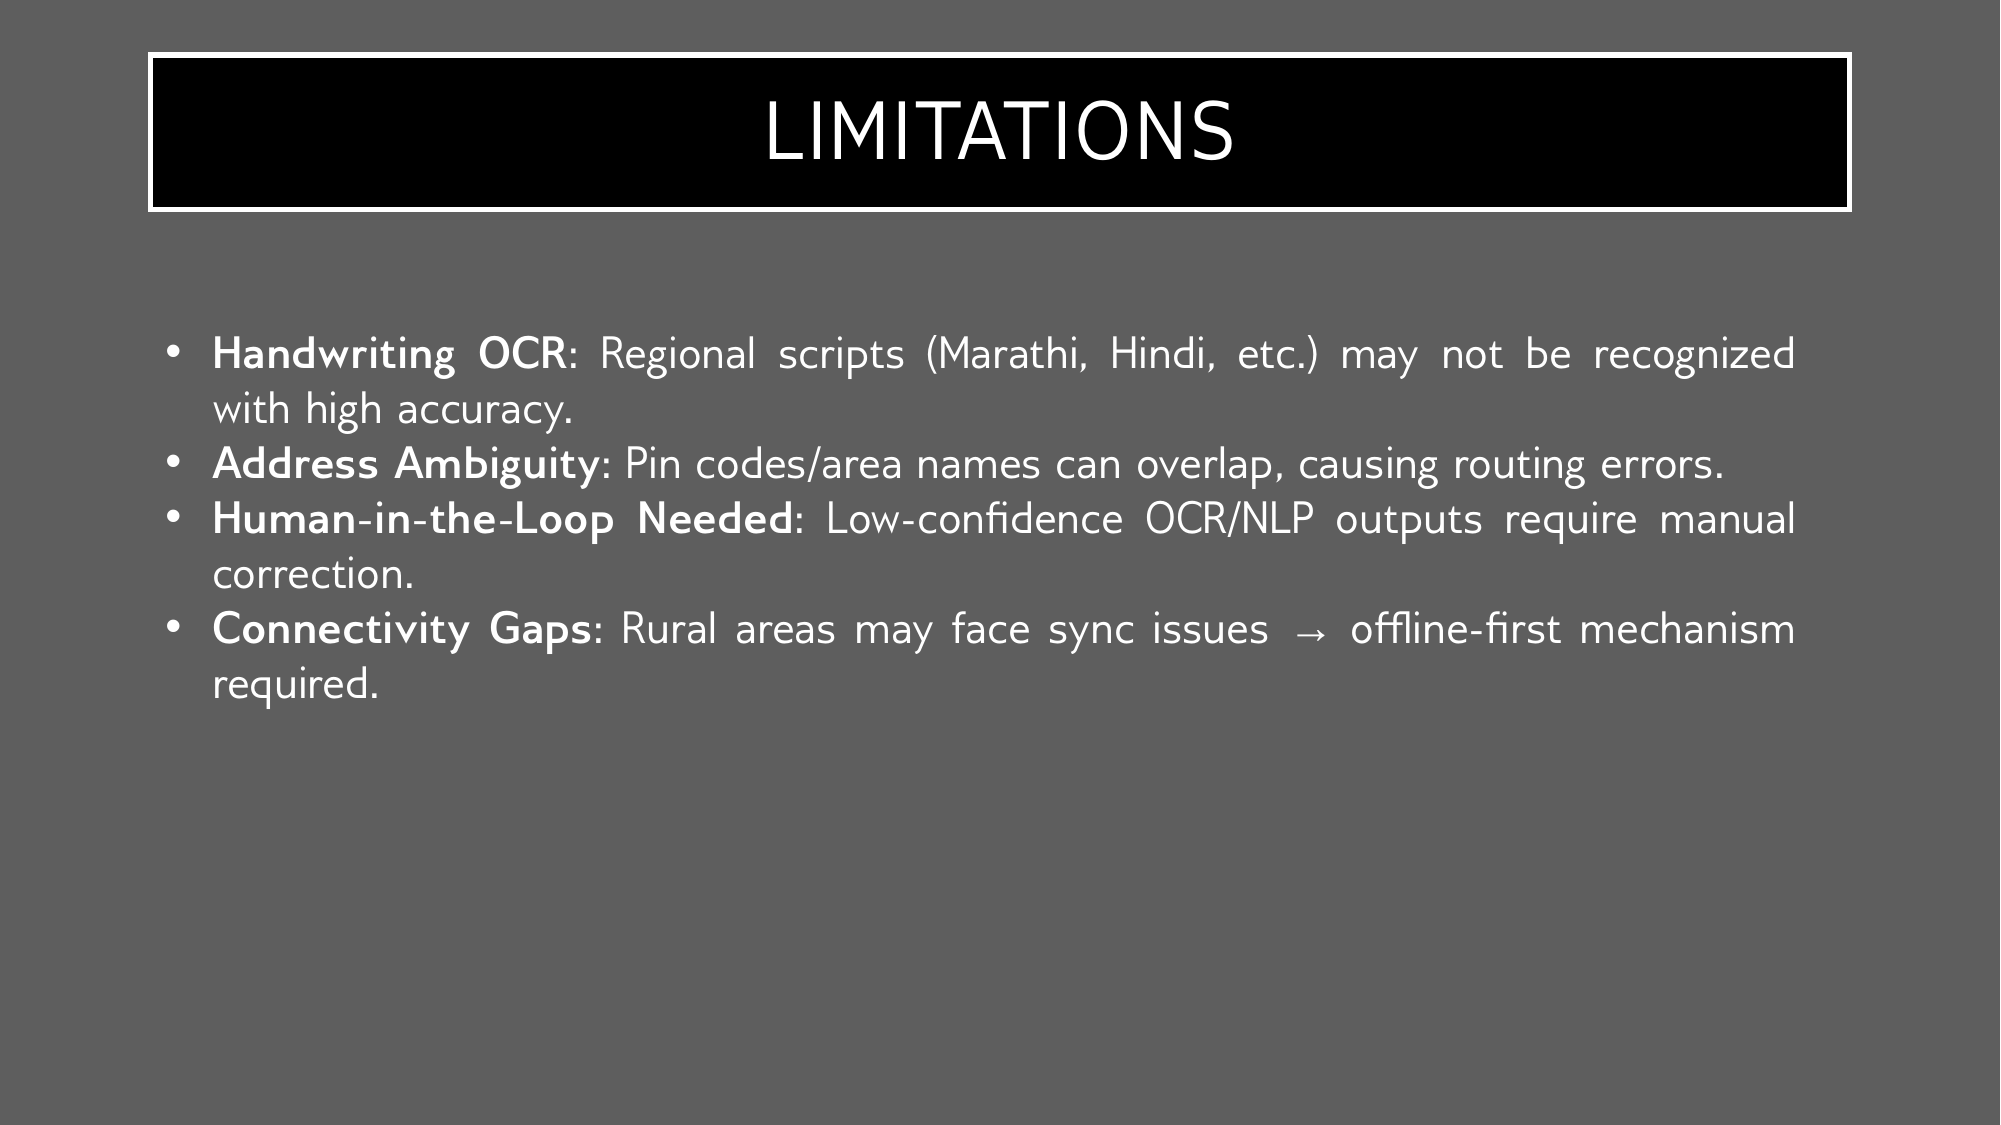

# Limitations
Handwriting OCR: Regional scripts (Marathi, Hindi, etc.) may not be recognized with high accuracy.
Address Ambiguity: Pin codes/area names can overlap, causing routing errors.
Human-in-the-Loop Needed: Low-confidence OCR/NLP outputs require manual correction.
Connectivity Gaps: Rural areas may face sync issues → offline-first mechanism required.